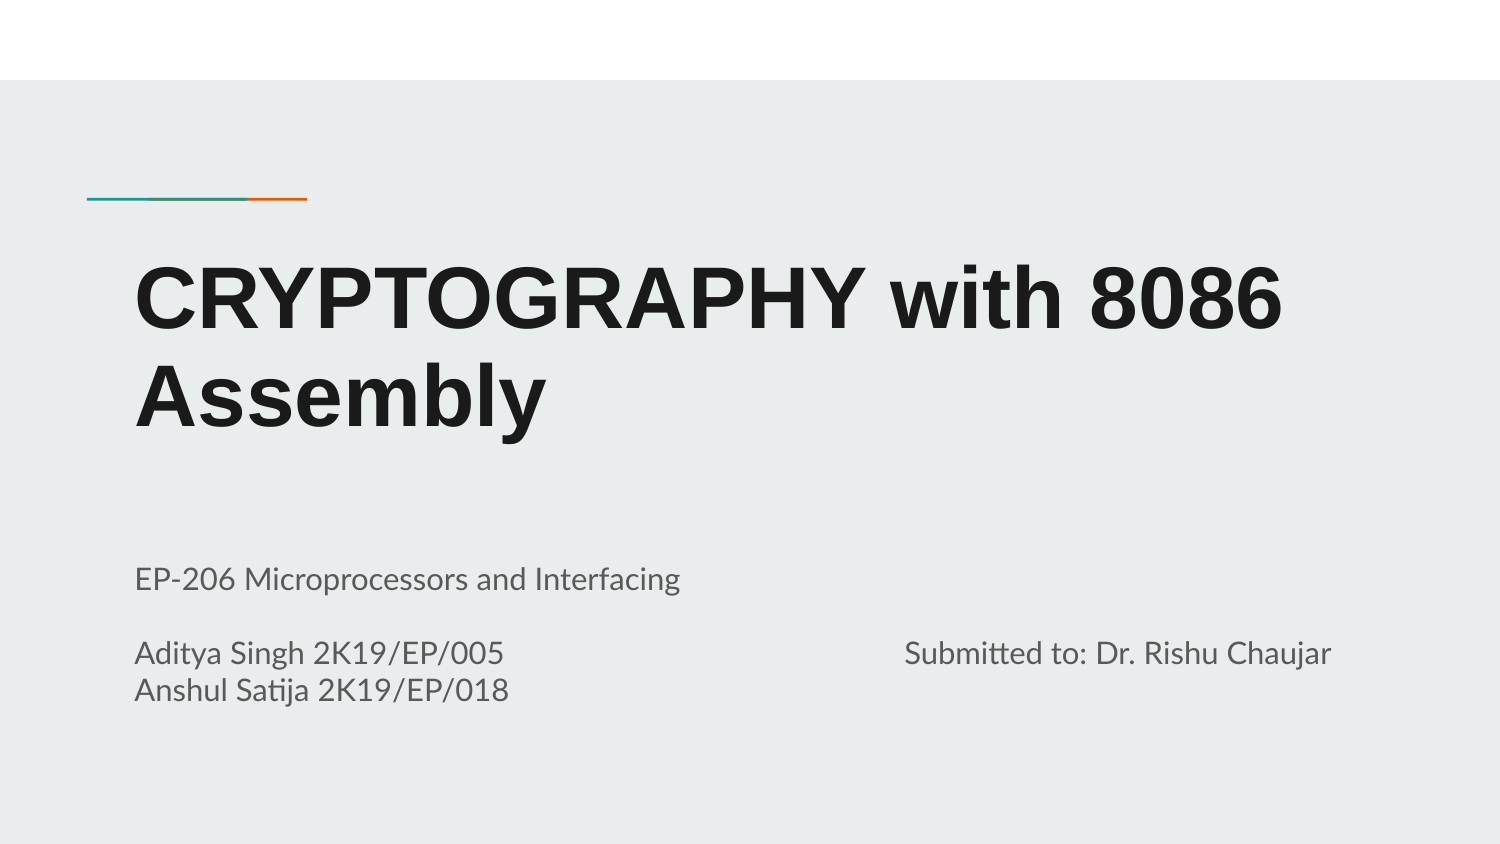

# CRYPTOGRAPHY with 8086 Assembly
EP-206 Microprocessors and Interfacing

Aditya Singh 2K19/EP/005                                                  Submitted to: Dr. Rishu Chaujar
Anshul Satija 2K19/EP/018